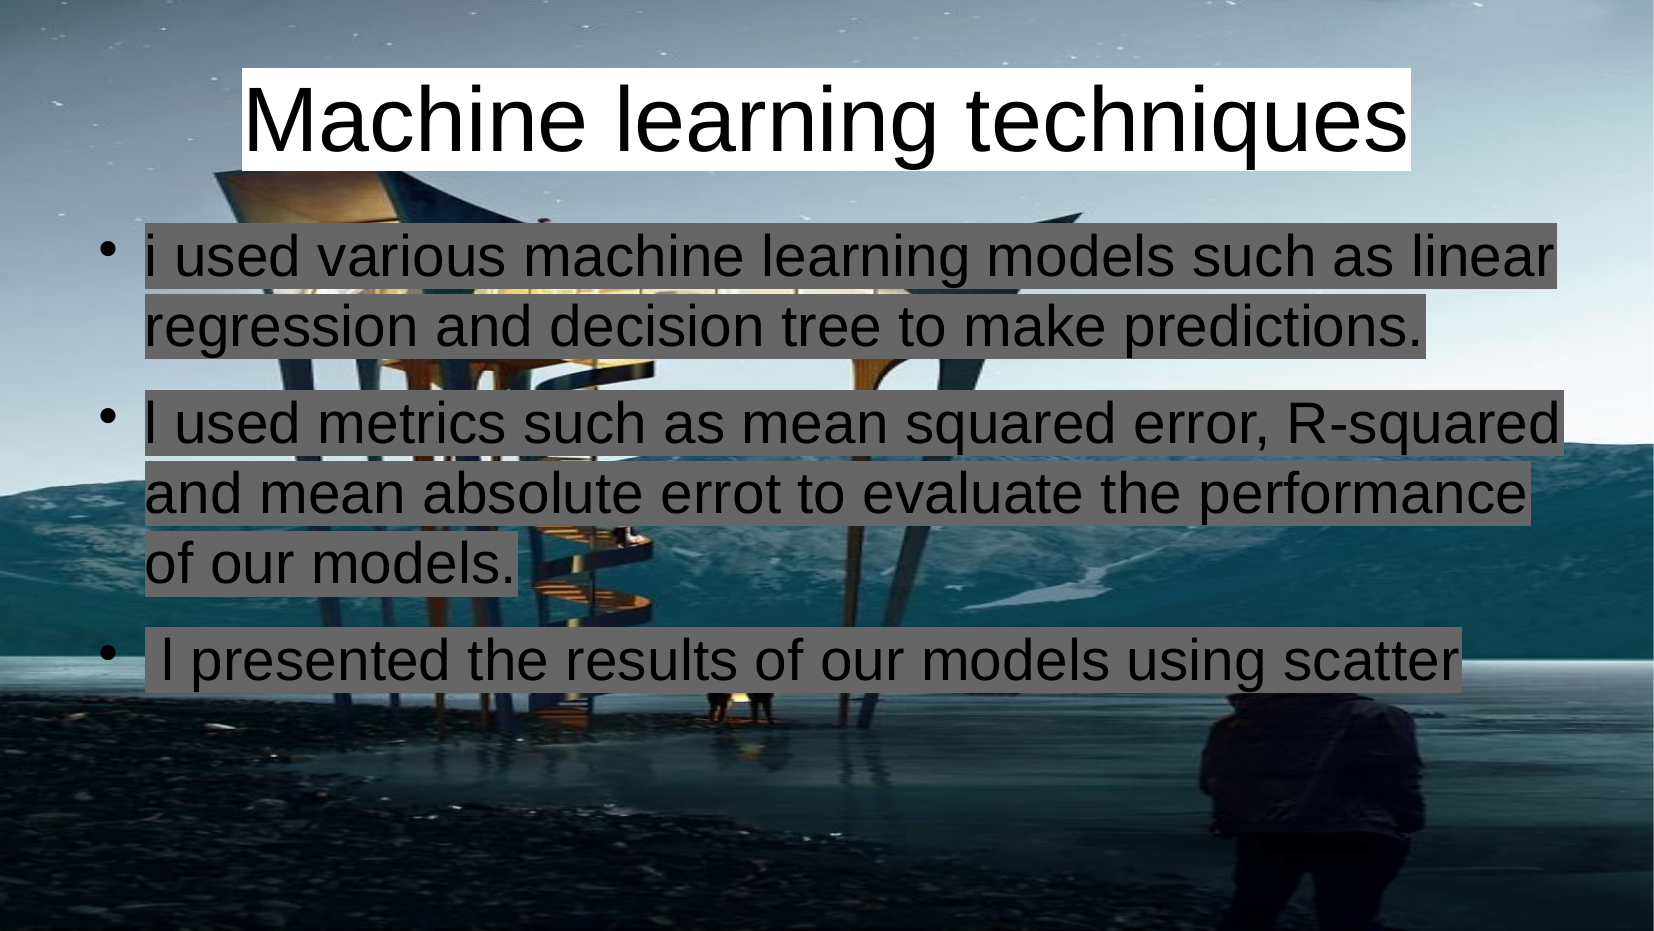

# Machine learning techniques
i used various machine learning models such as linear regression and decision tree to make predictions.
l used metrics such as mean squared error, R-squared and mean absolute errot to evaluate the performance of our models.
 l presented the results of our models using scatter